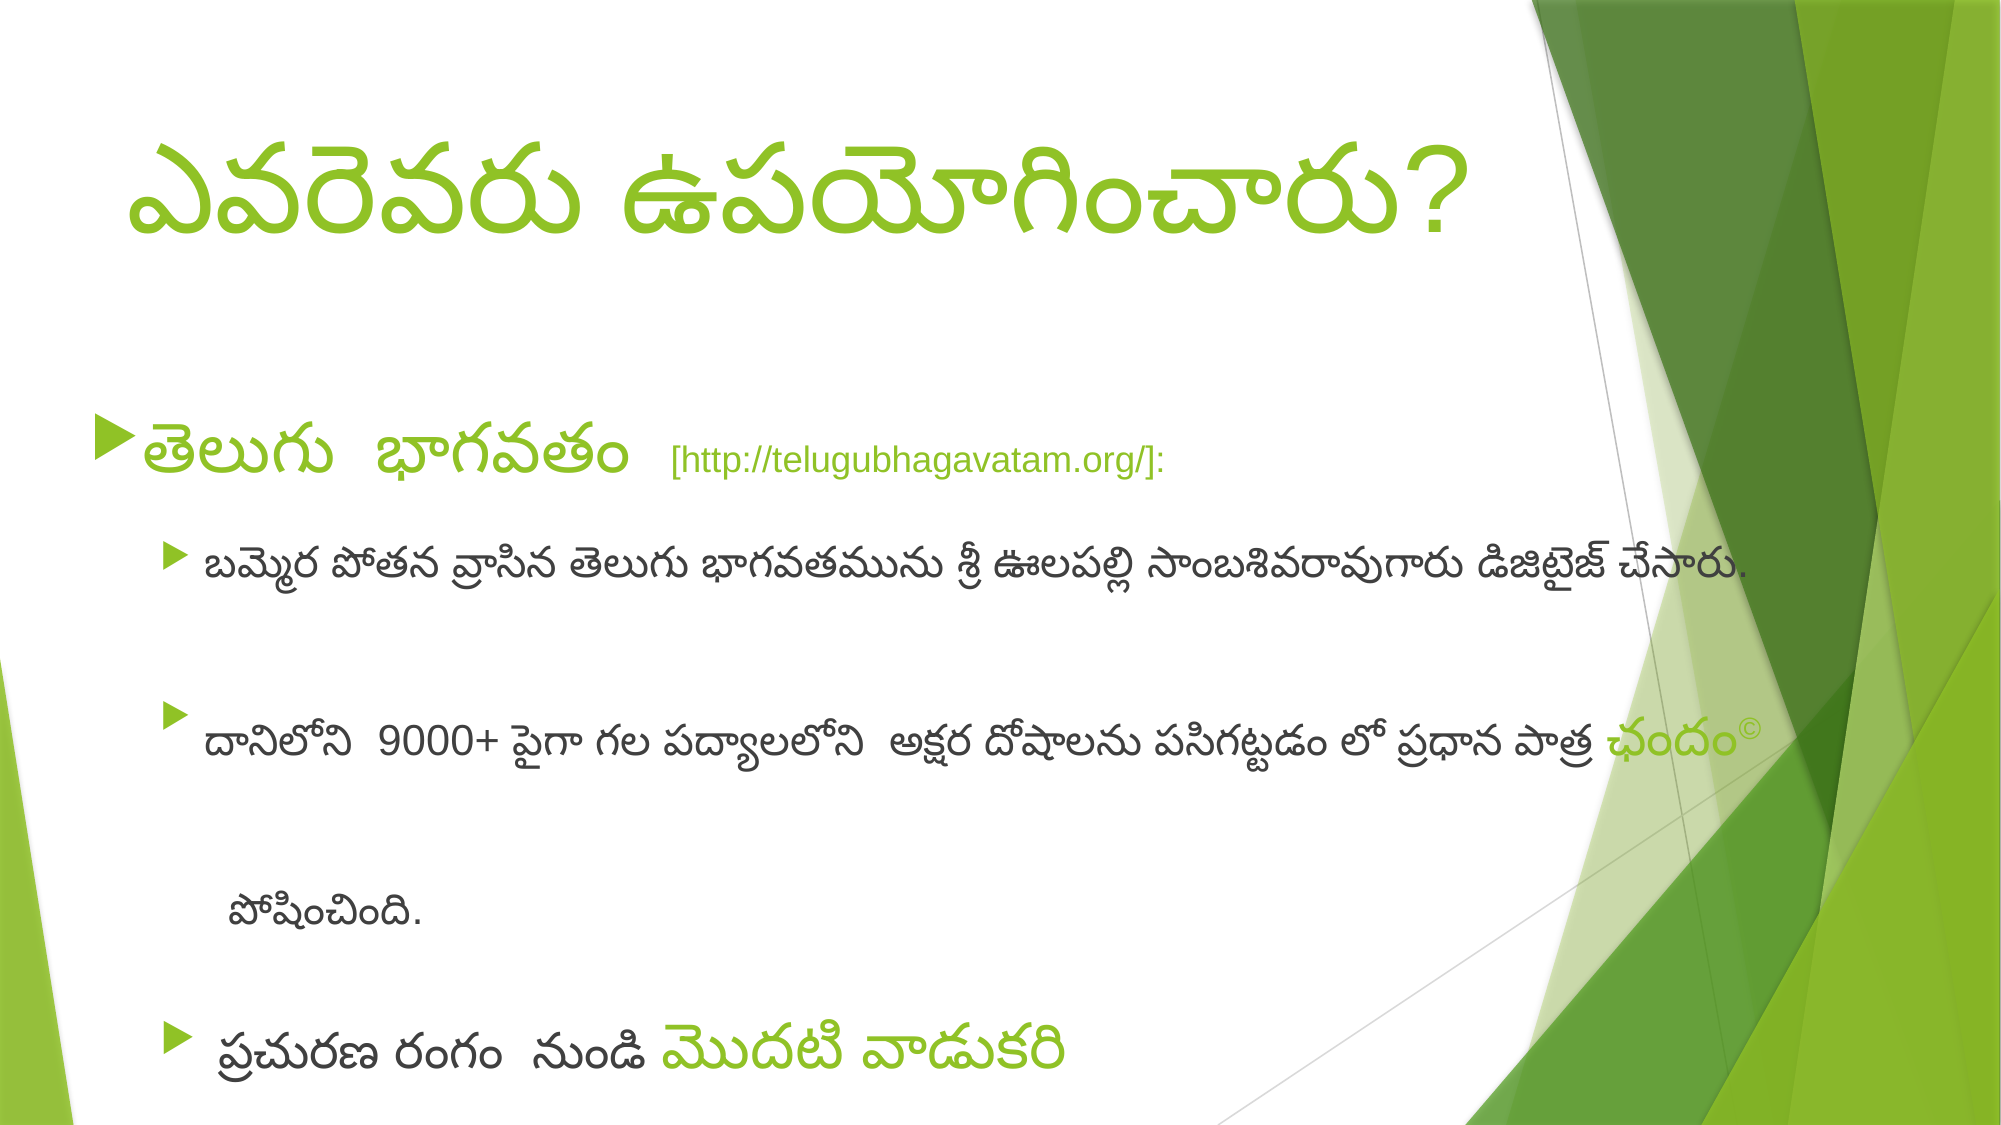

# ఎవరెవరు ఉపయోగించారు?
తెలుగు  భాగవతం  [http://telugubhagavatam.org/]:
బమ్మెర పోతన వ్రాసిన తెలుగు భాగవతమును శ్రీ ఊలపల్లి సాంబశివరావుగారు డిజిటైజ్ చేసారు.
దానిలోని  9000+ పైగా గల పద్యాలలోని  అక్షర దోషాలను పసిగట్టడం లో ప్రధాన పాత్ర ఛందం©  పోషించింది.
 ప్రచురణ రంగం  నుండి మొదటి వాడుకరి